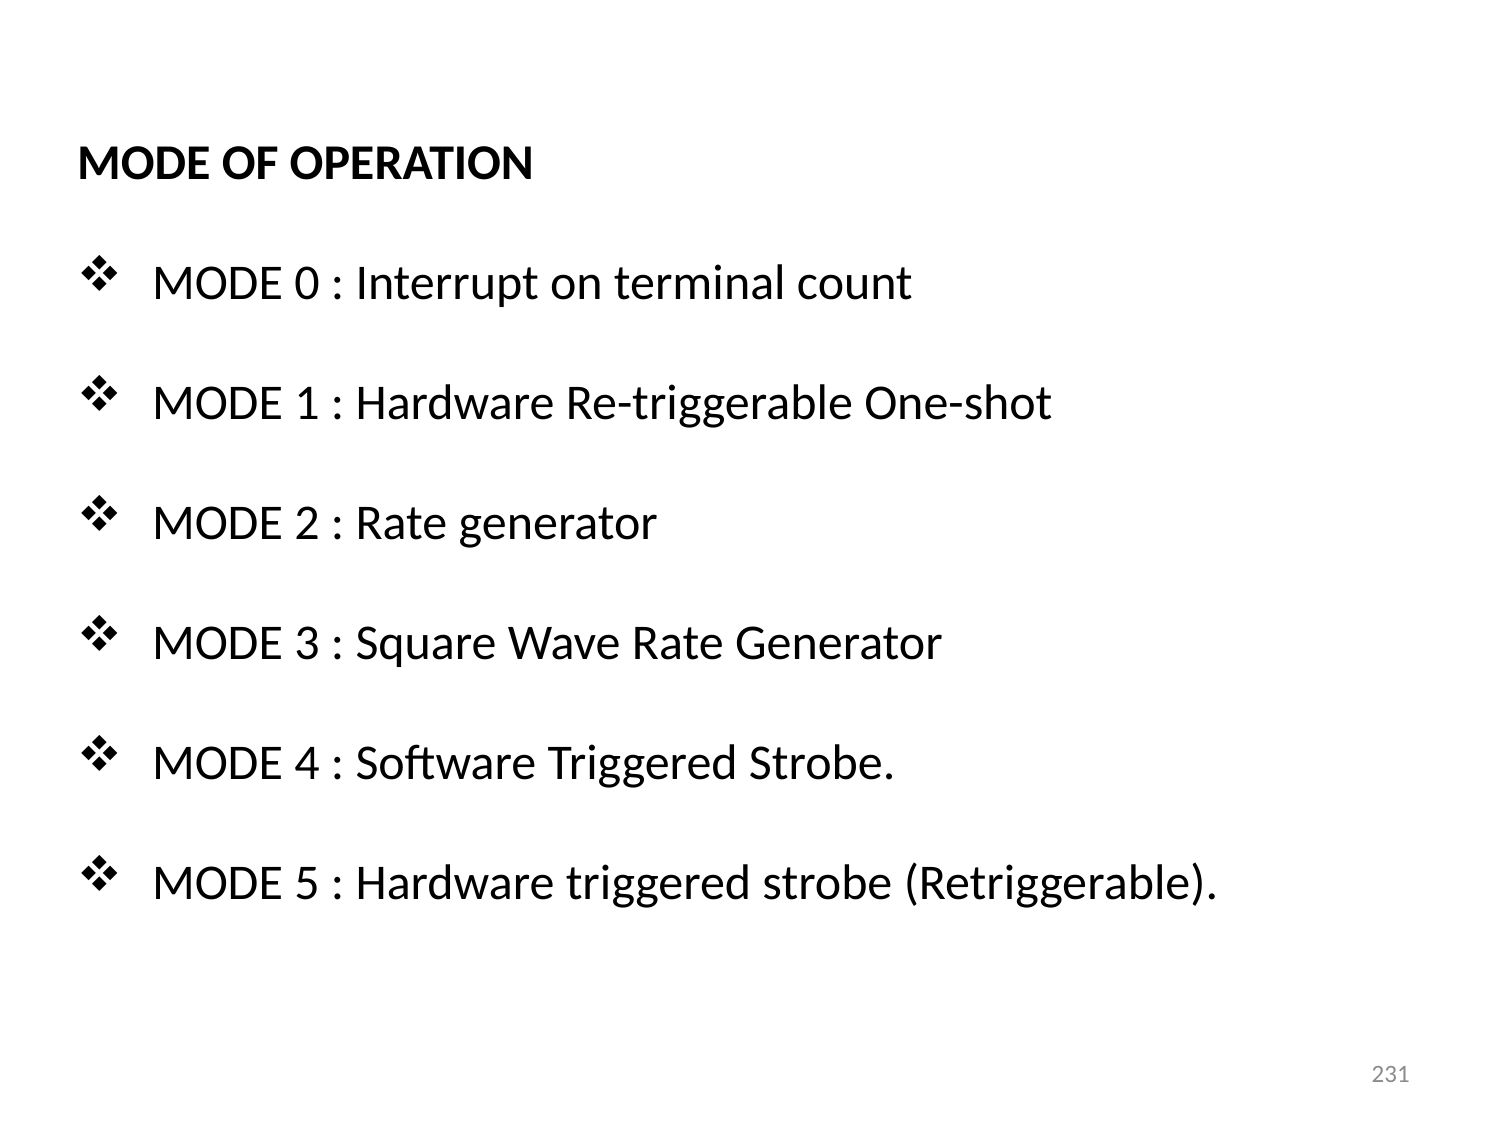

MODE OF OPERATION
MODE 0 : Interrupt on terminal count
MODE 1 : Hardware Re-triggerable One-shot
MODE 2 : Rate generator
MODE 3 : Square Wave Rate Generator
MODE 4 : Software Triggered Strobe.
MODE 5 : Hardware triggered strobe (Retriggerable).
231